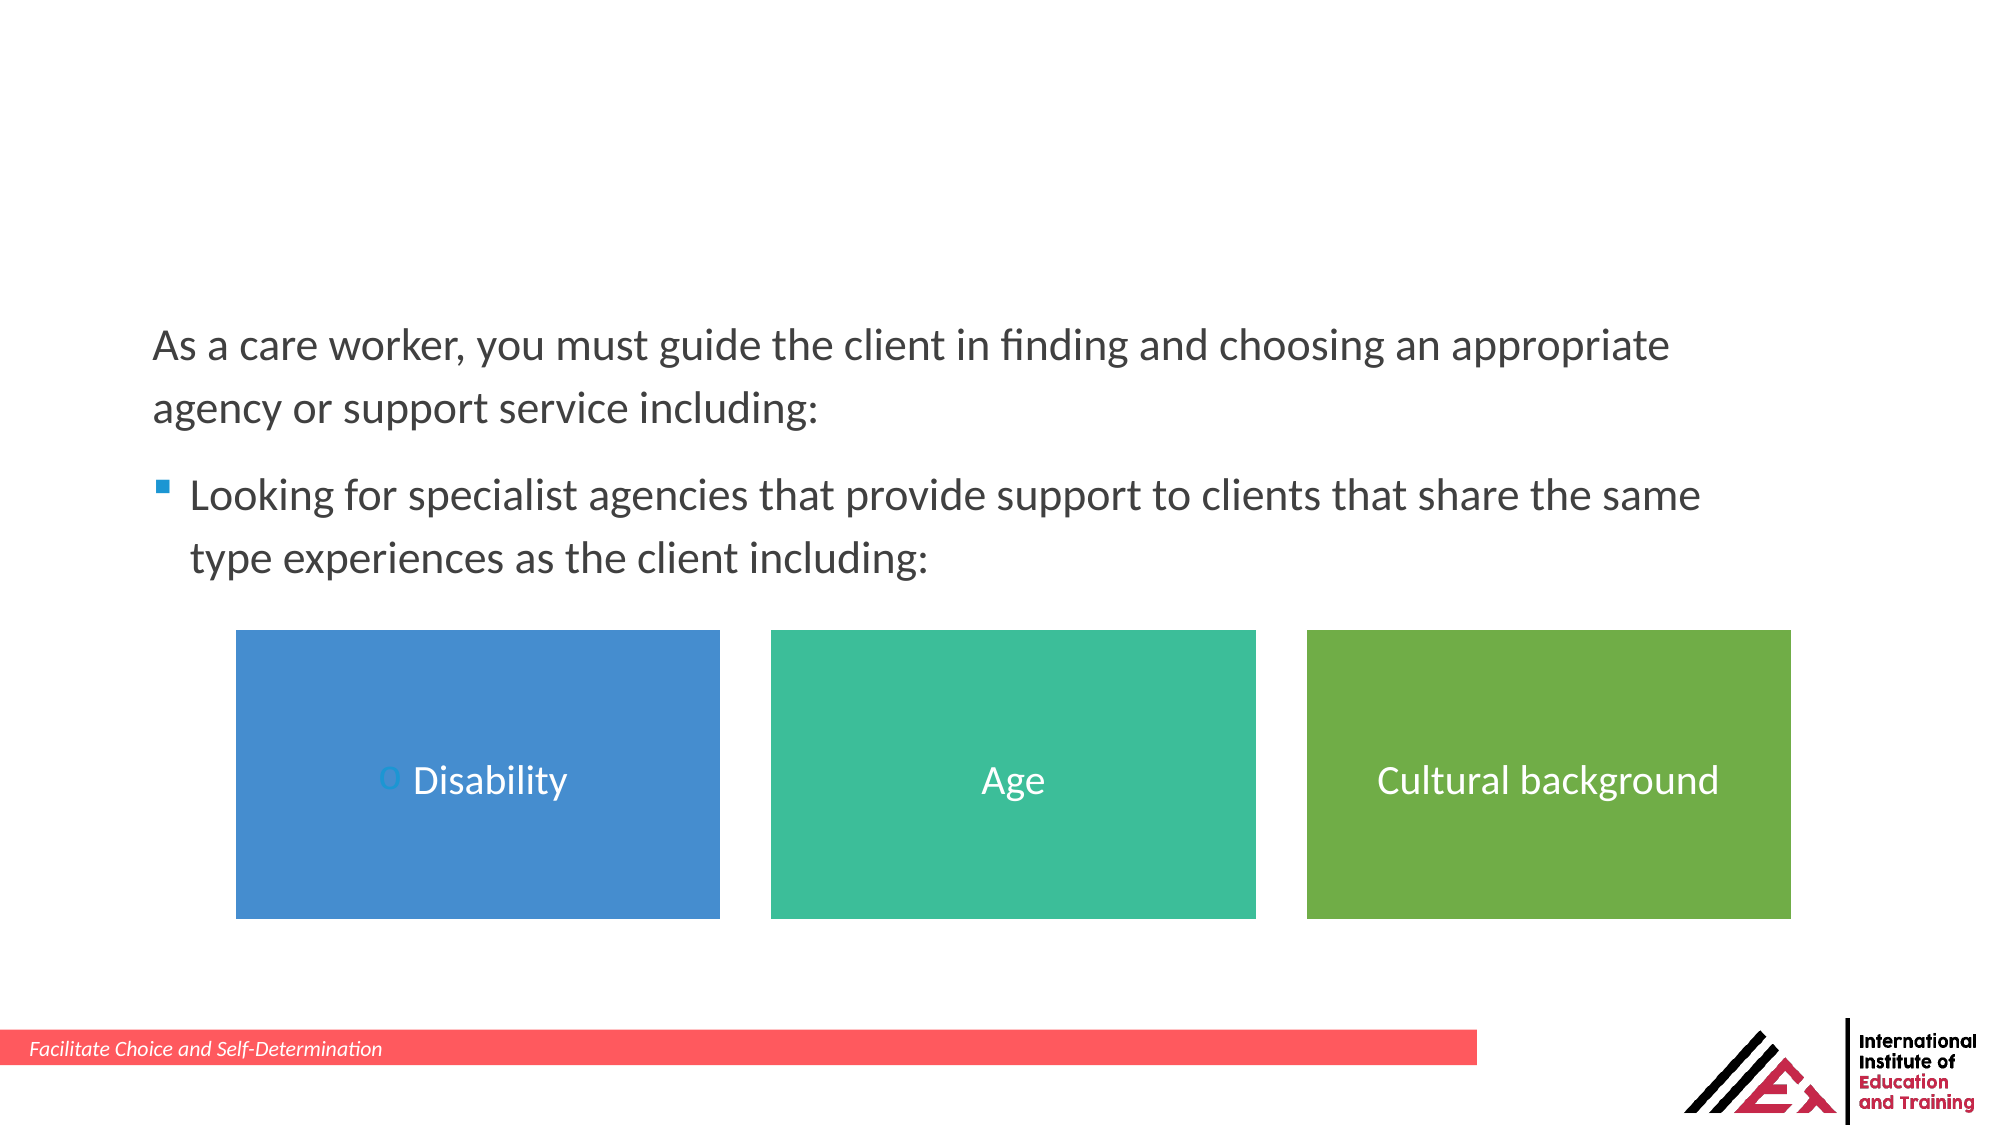

As a care worker, you must guide the client in finding and choosing an appropriate agency or support service including:
Looking for specialist agencies that provide support to clients that share the same type experiences as the client including:

Disability
Age
Cultural background
Facilitate Choice and Self-Determination